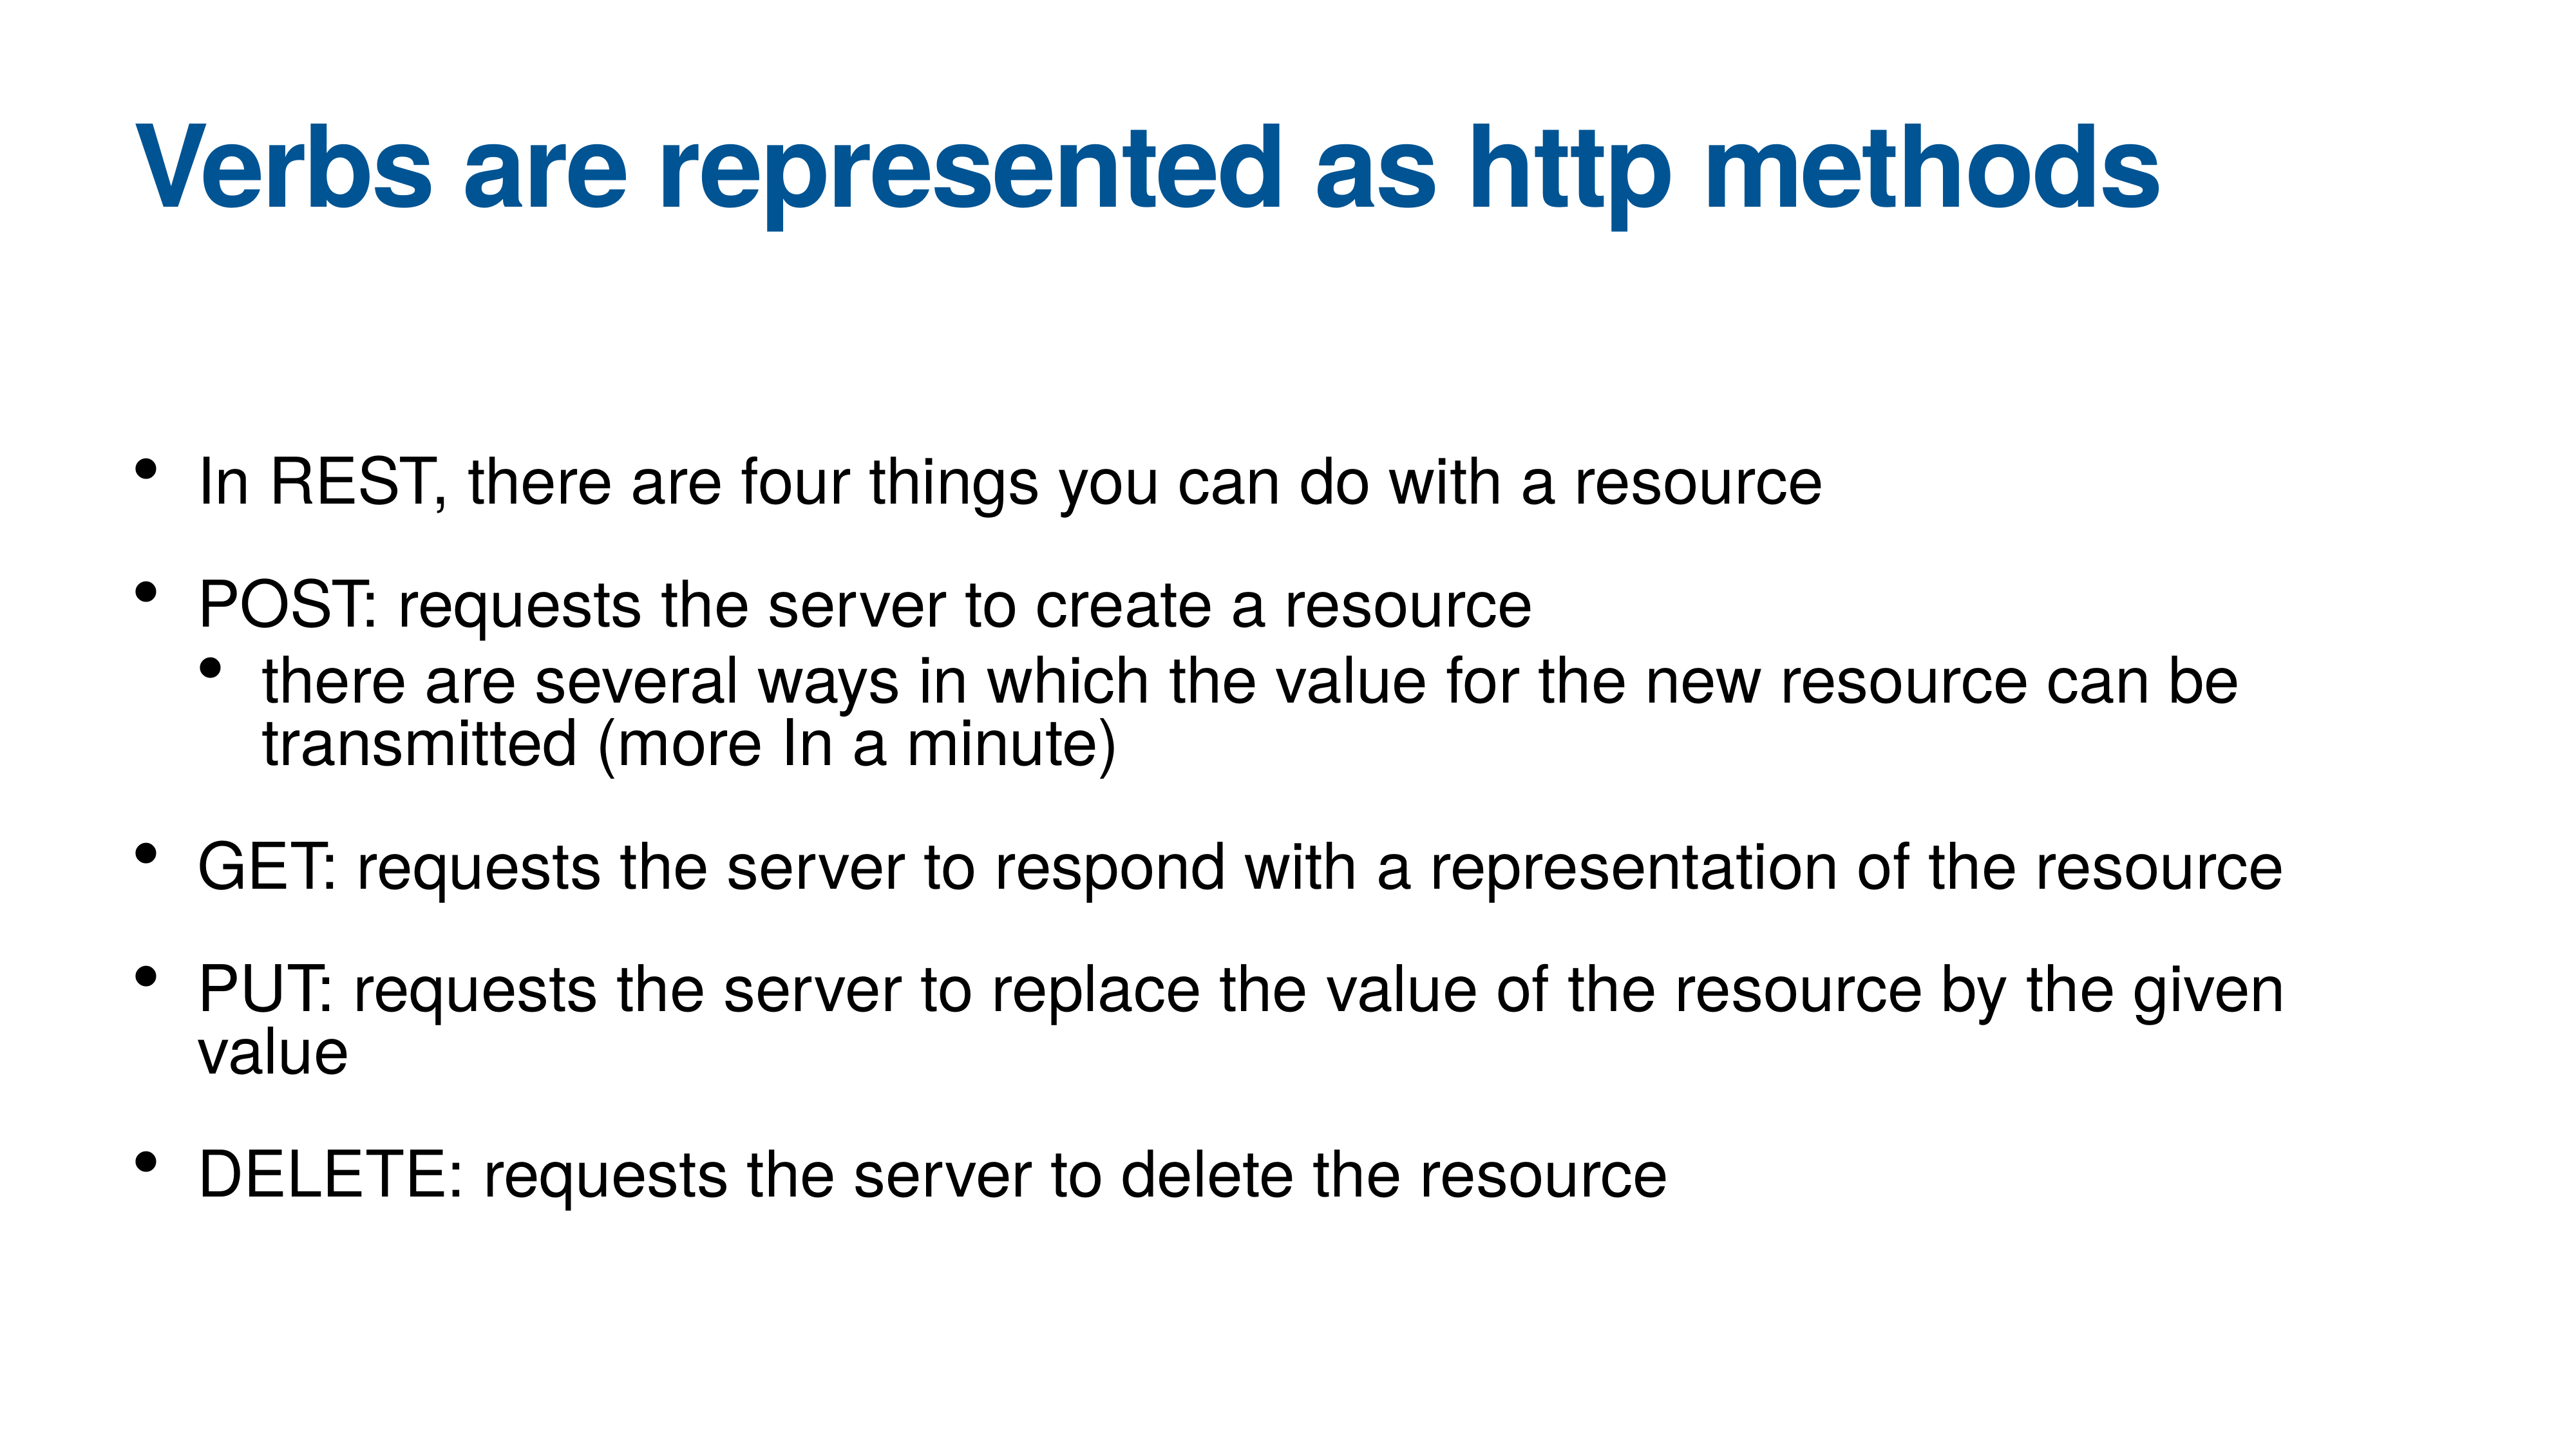

# Verbs are represented as http methods
In REST, there are four things you can do with a resource
POST: requests the server to create a resource
there are several ways in which the value for the new resource can be transmitted (more In a minute)
GET: requests the server to respond with a representation of the resource
PUT: requests the server to replace the value of the resource by the given value
DELETE: requests the server to delete the resource